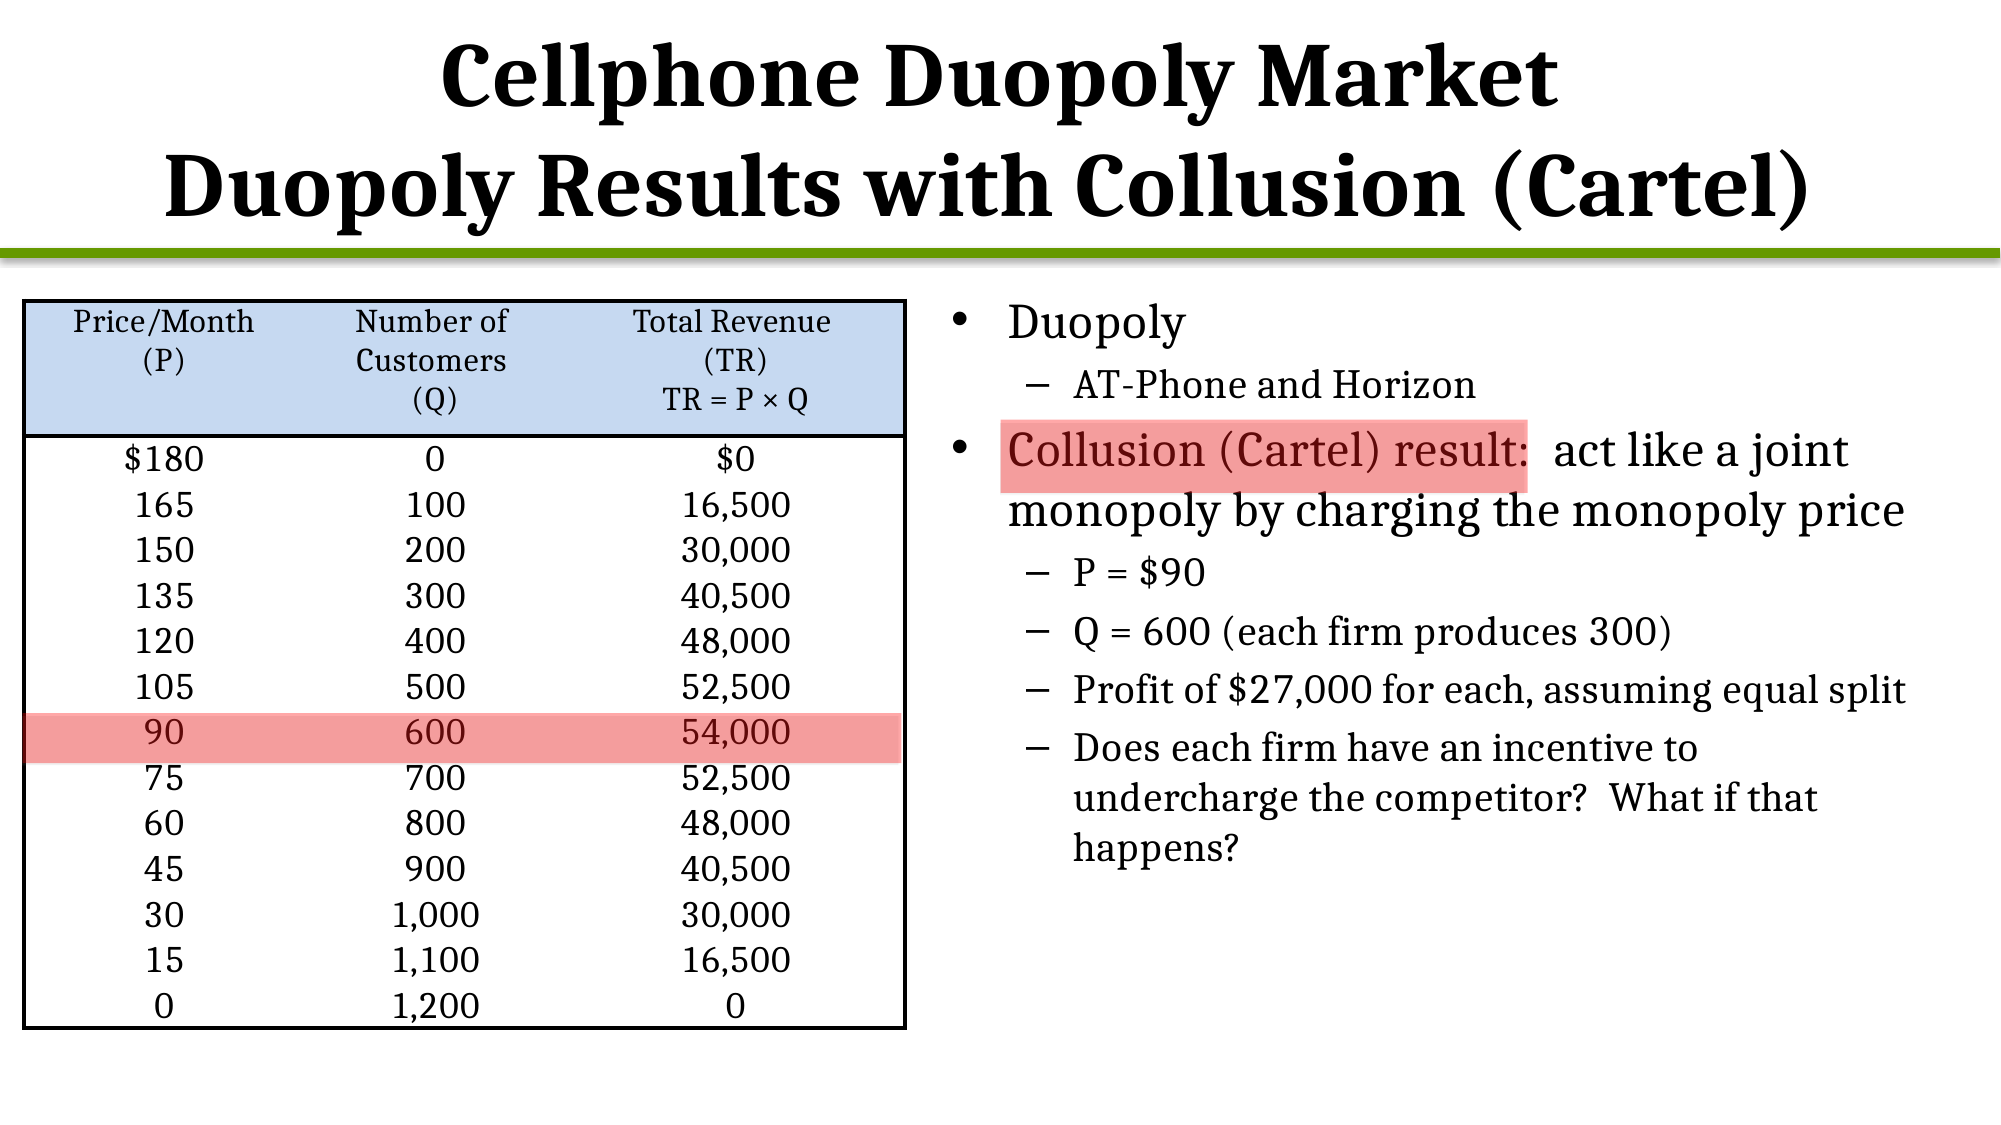

# Cellphone Duopoly Market Duopoly Results with Collusion (Cartel)
Duopoly
AT-Phone and Horizon
Collusion (Cartel) result:  act like a joint monopoly by charging the monopoly price
P = $90
Q = 600 (each firm produces 300)
Profit of $27,000 for each, assuming equal split
Does each firm have an incentive to undercharge the competitor?  What if that happens?
| Price/Month (P) | Number of Customers (Q) | Total Revenue (TR) TR = P × Q |
| --- | --- | --- |
| $180 | 0 | $0 |
| 165 | 100 | 16,500 |
| 150 | 200 | 30,000 |
| 135 | 300 | 40,500 |
| 120 | 400 | 48,000 |
| 105 | 500 | 52,500 |
| 90 | 600 | 54,000 |
| 75 | 700 | 52,500 |
| 60 | 800 | 48,000 |
| 45 | 900 | 40,500 |
| 30 | 1,000 | 30,000 |
| 15 | 1,100 | 16,500 |
| 0 | 1,200 | 0 |